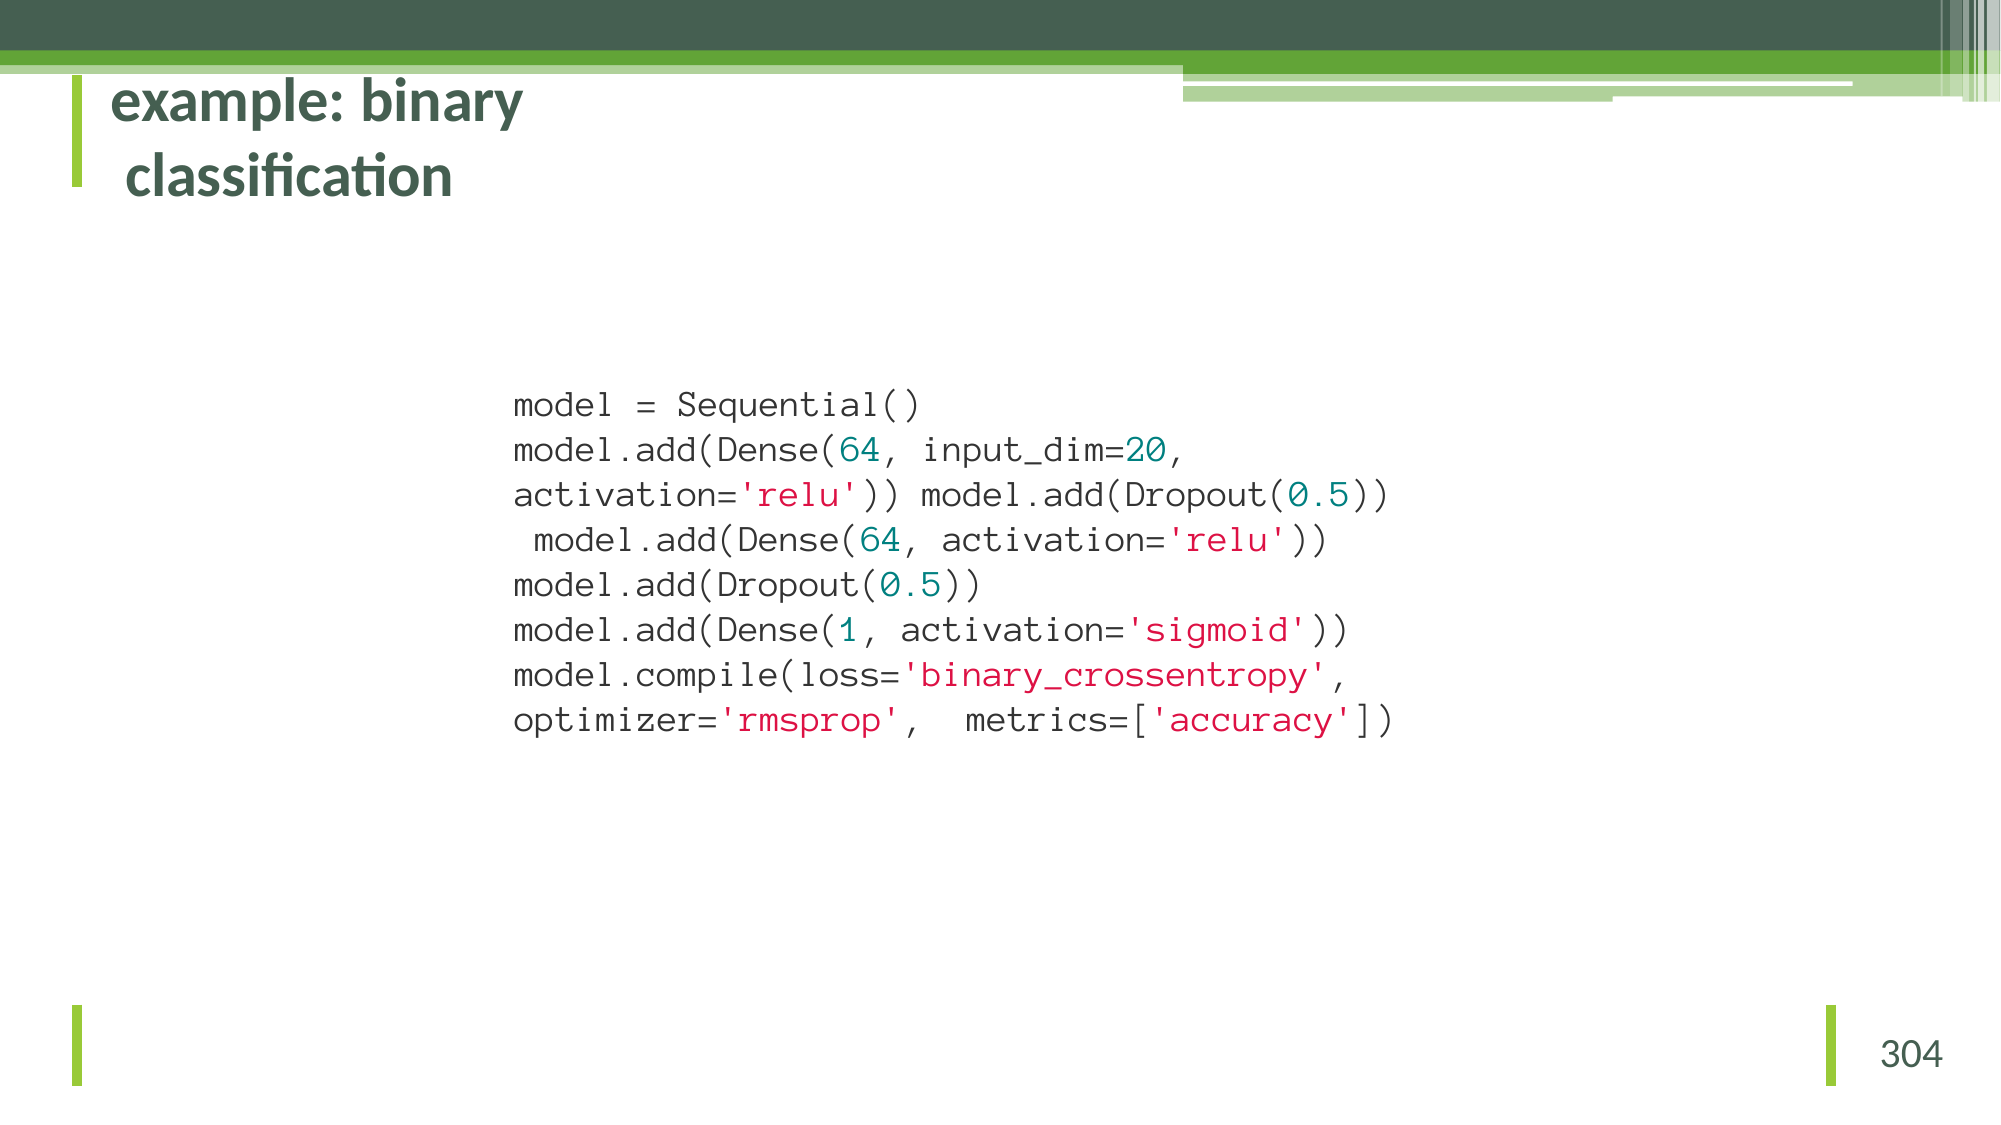

# example: binary  classification

model = Sequential()
model.add(Dense(64, input_dim=20,  activation='relu')) model.add(Dropout(0.5))  model.add(Dense(64, activation='relu'))  model.add(Dropout(0.5))
model.add(Dense(1, activation='sigmoid'))  model.compile(loss='binary_crossentropy',  optimizer='rmsprop',	metrics=['accuracy'])

304